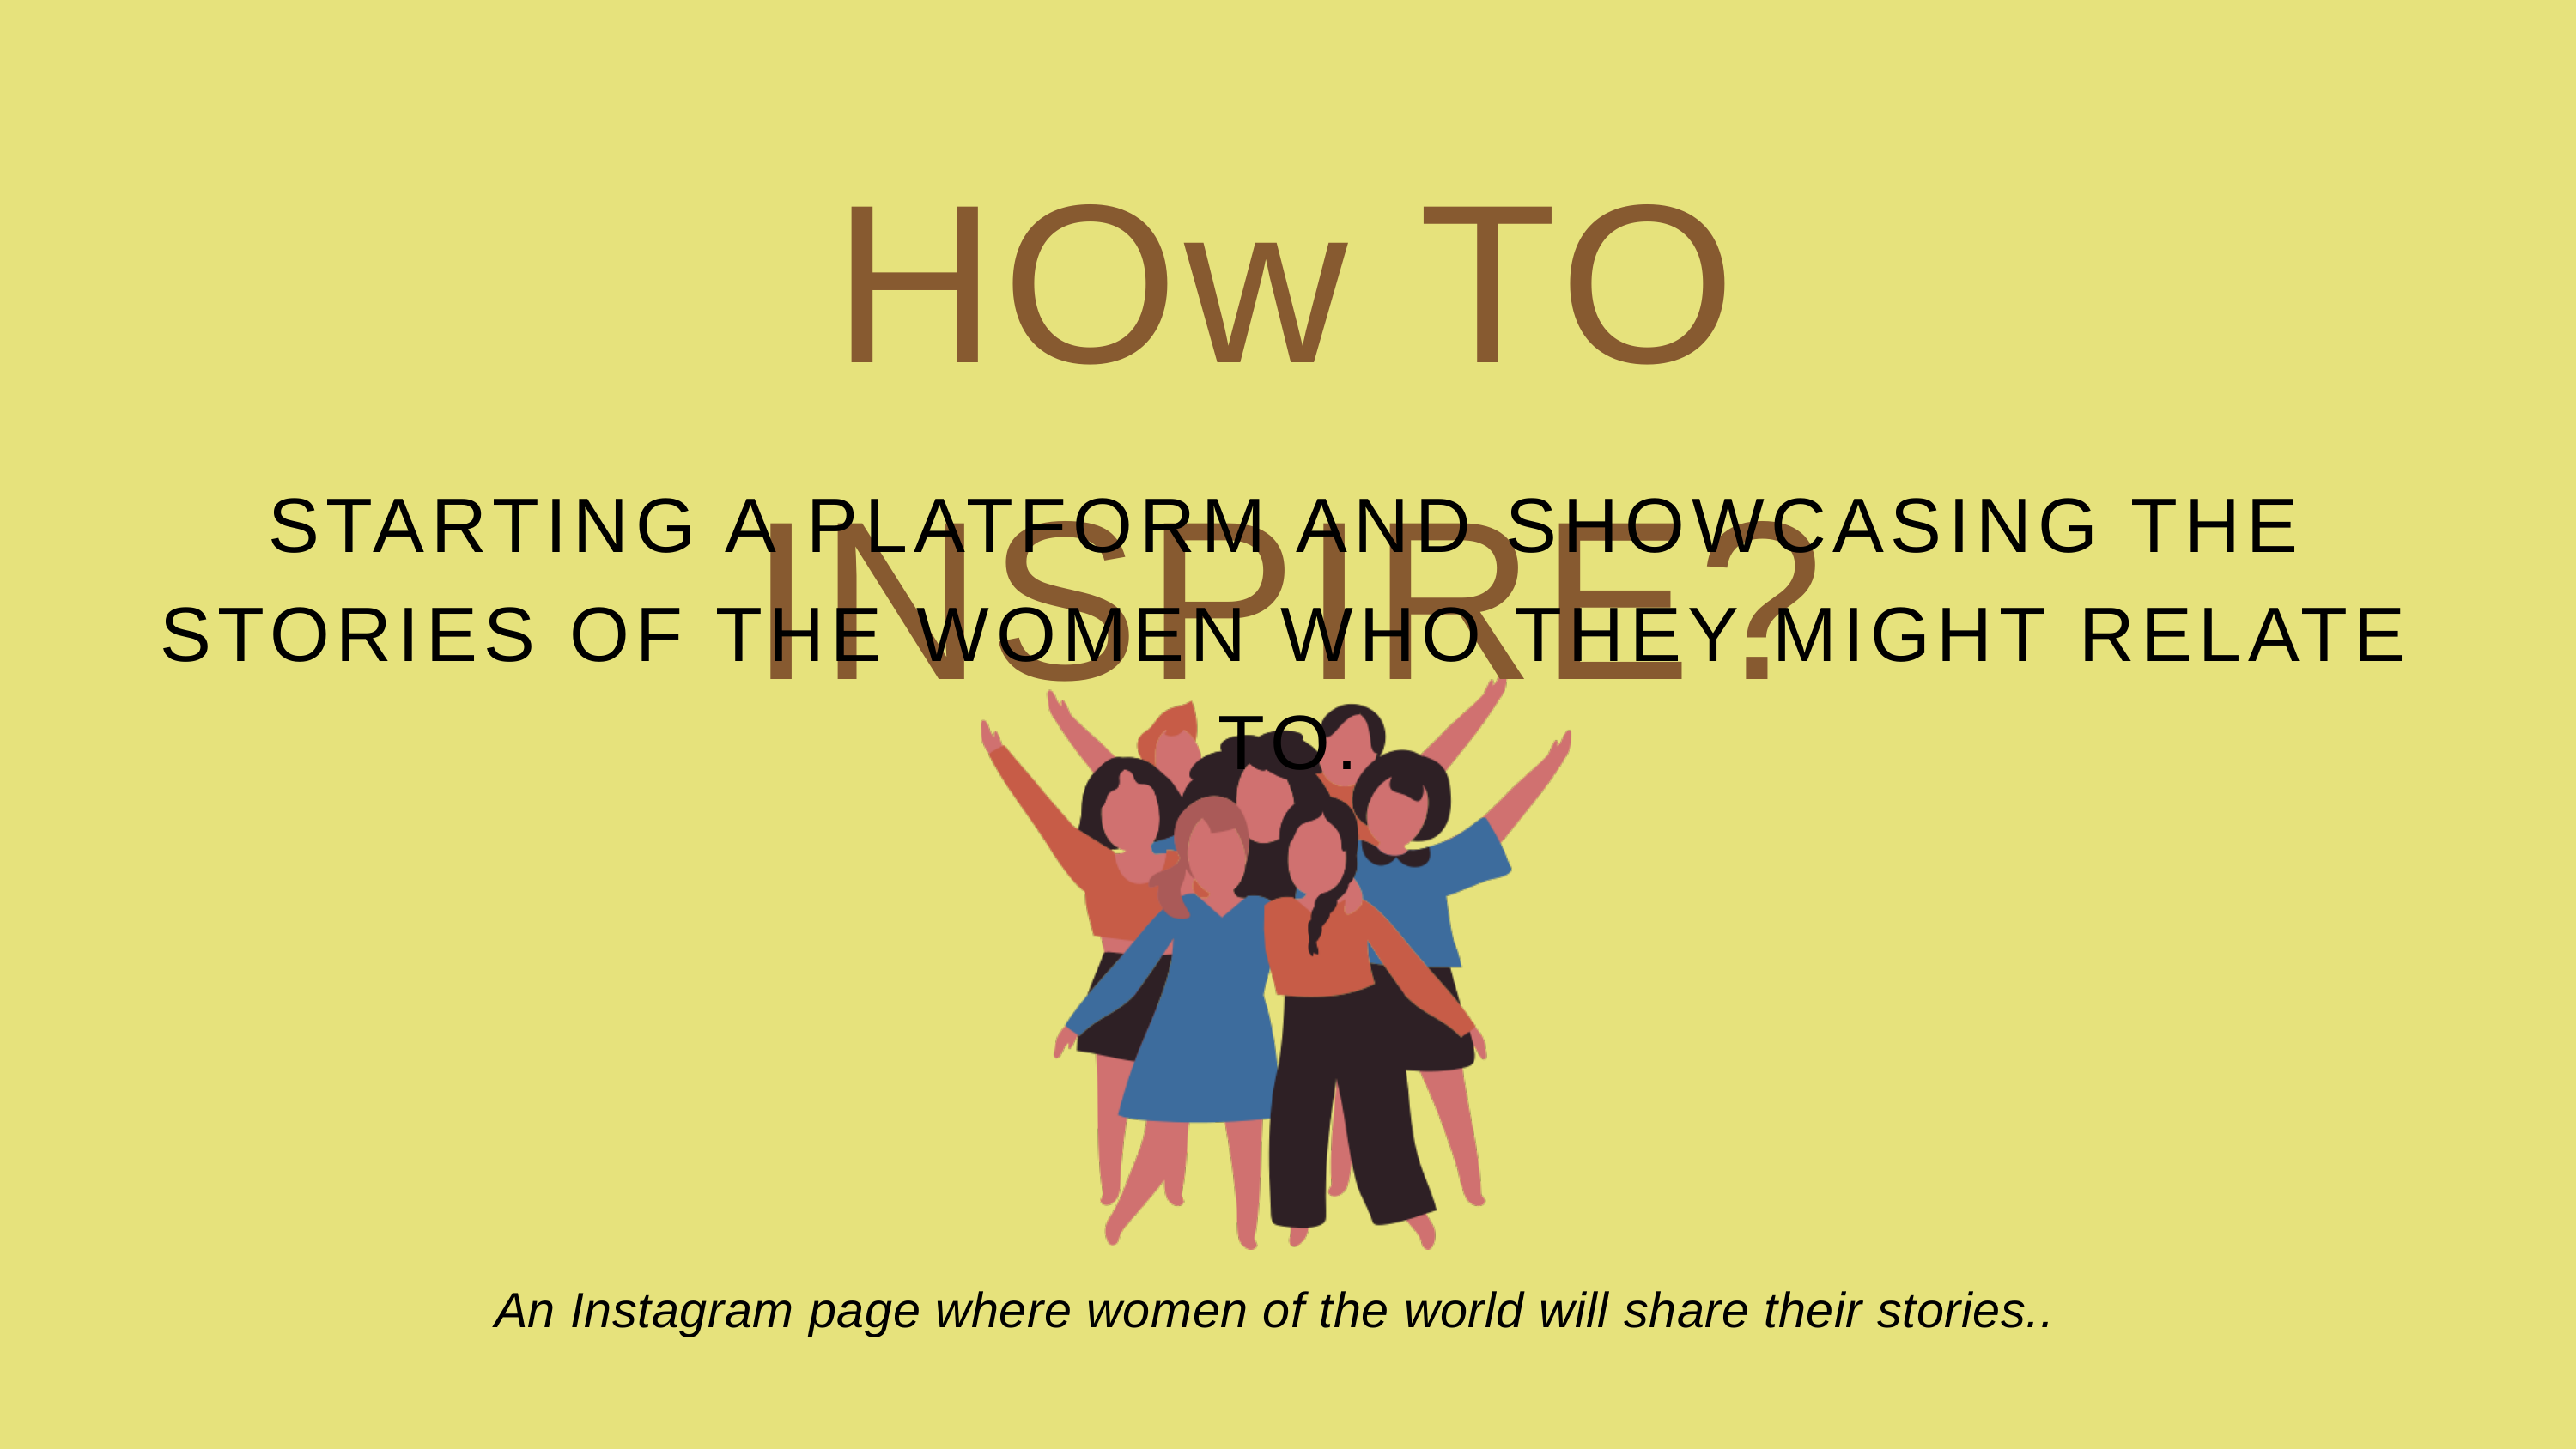

HOw TO INSPIRE?
STARTING A PLATFORM AND SHOWCASING THE STORIES OF THE WOMEN WHO THEY MIGHT RELATE TO.

An Instagram page where women of the world will share their stories..